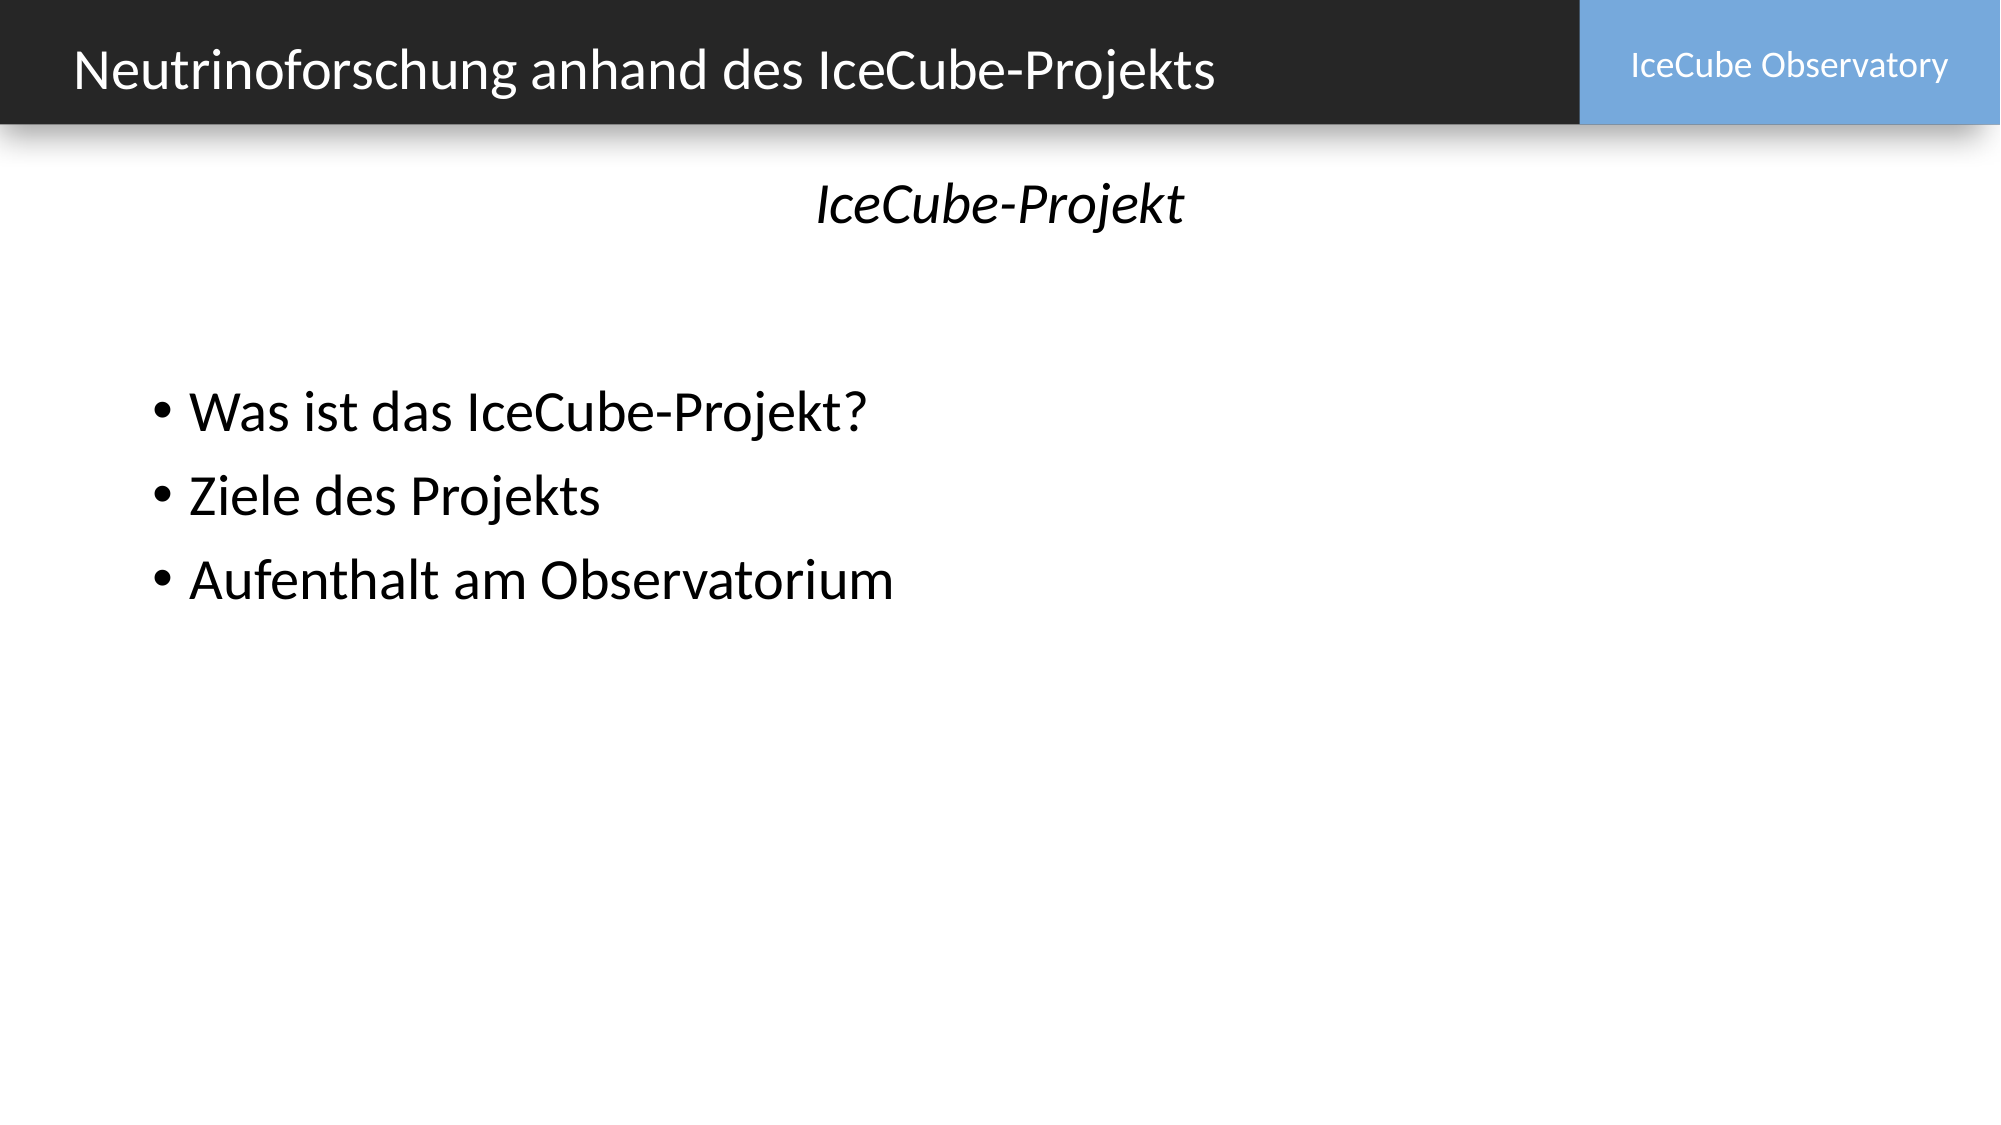

IceCube Observatory
Neutrinoforschung anhand des IceCube-Projekts
IceCube-Projekt
Was ist das IceCube-Projekt?
Ziele des Projekts
Aufenthalt am Observatorium